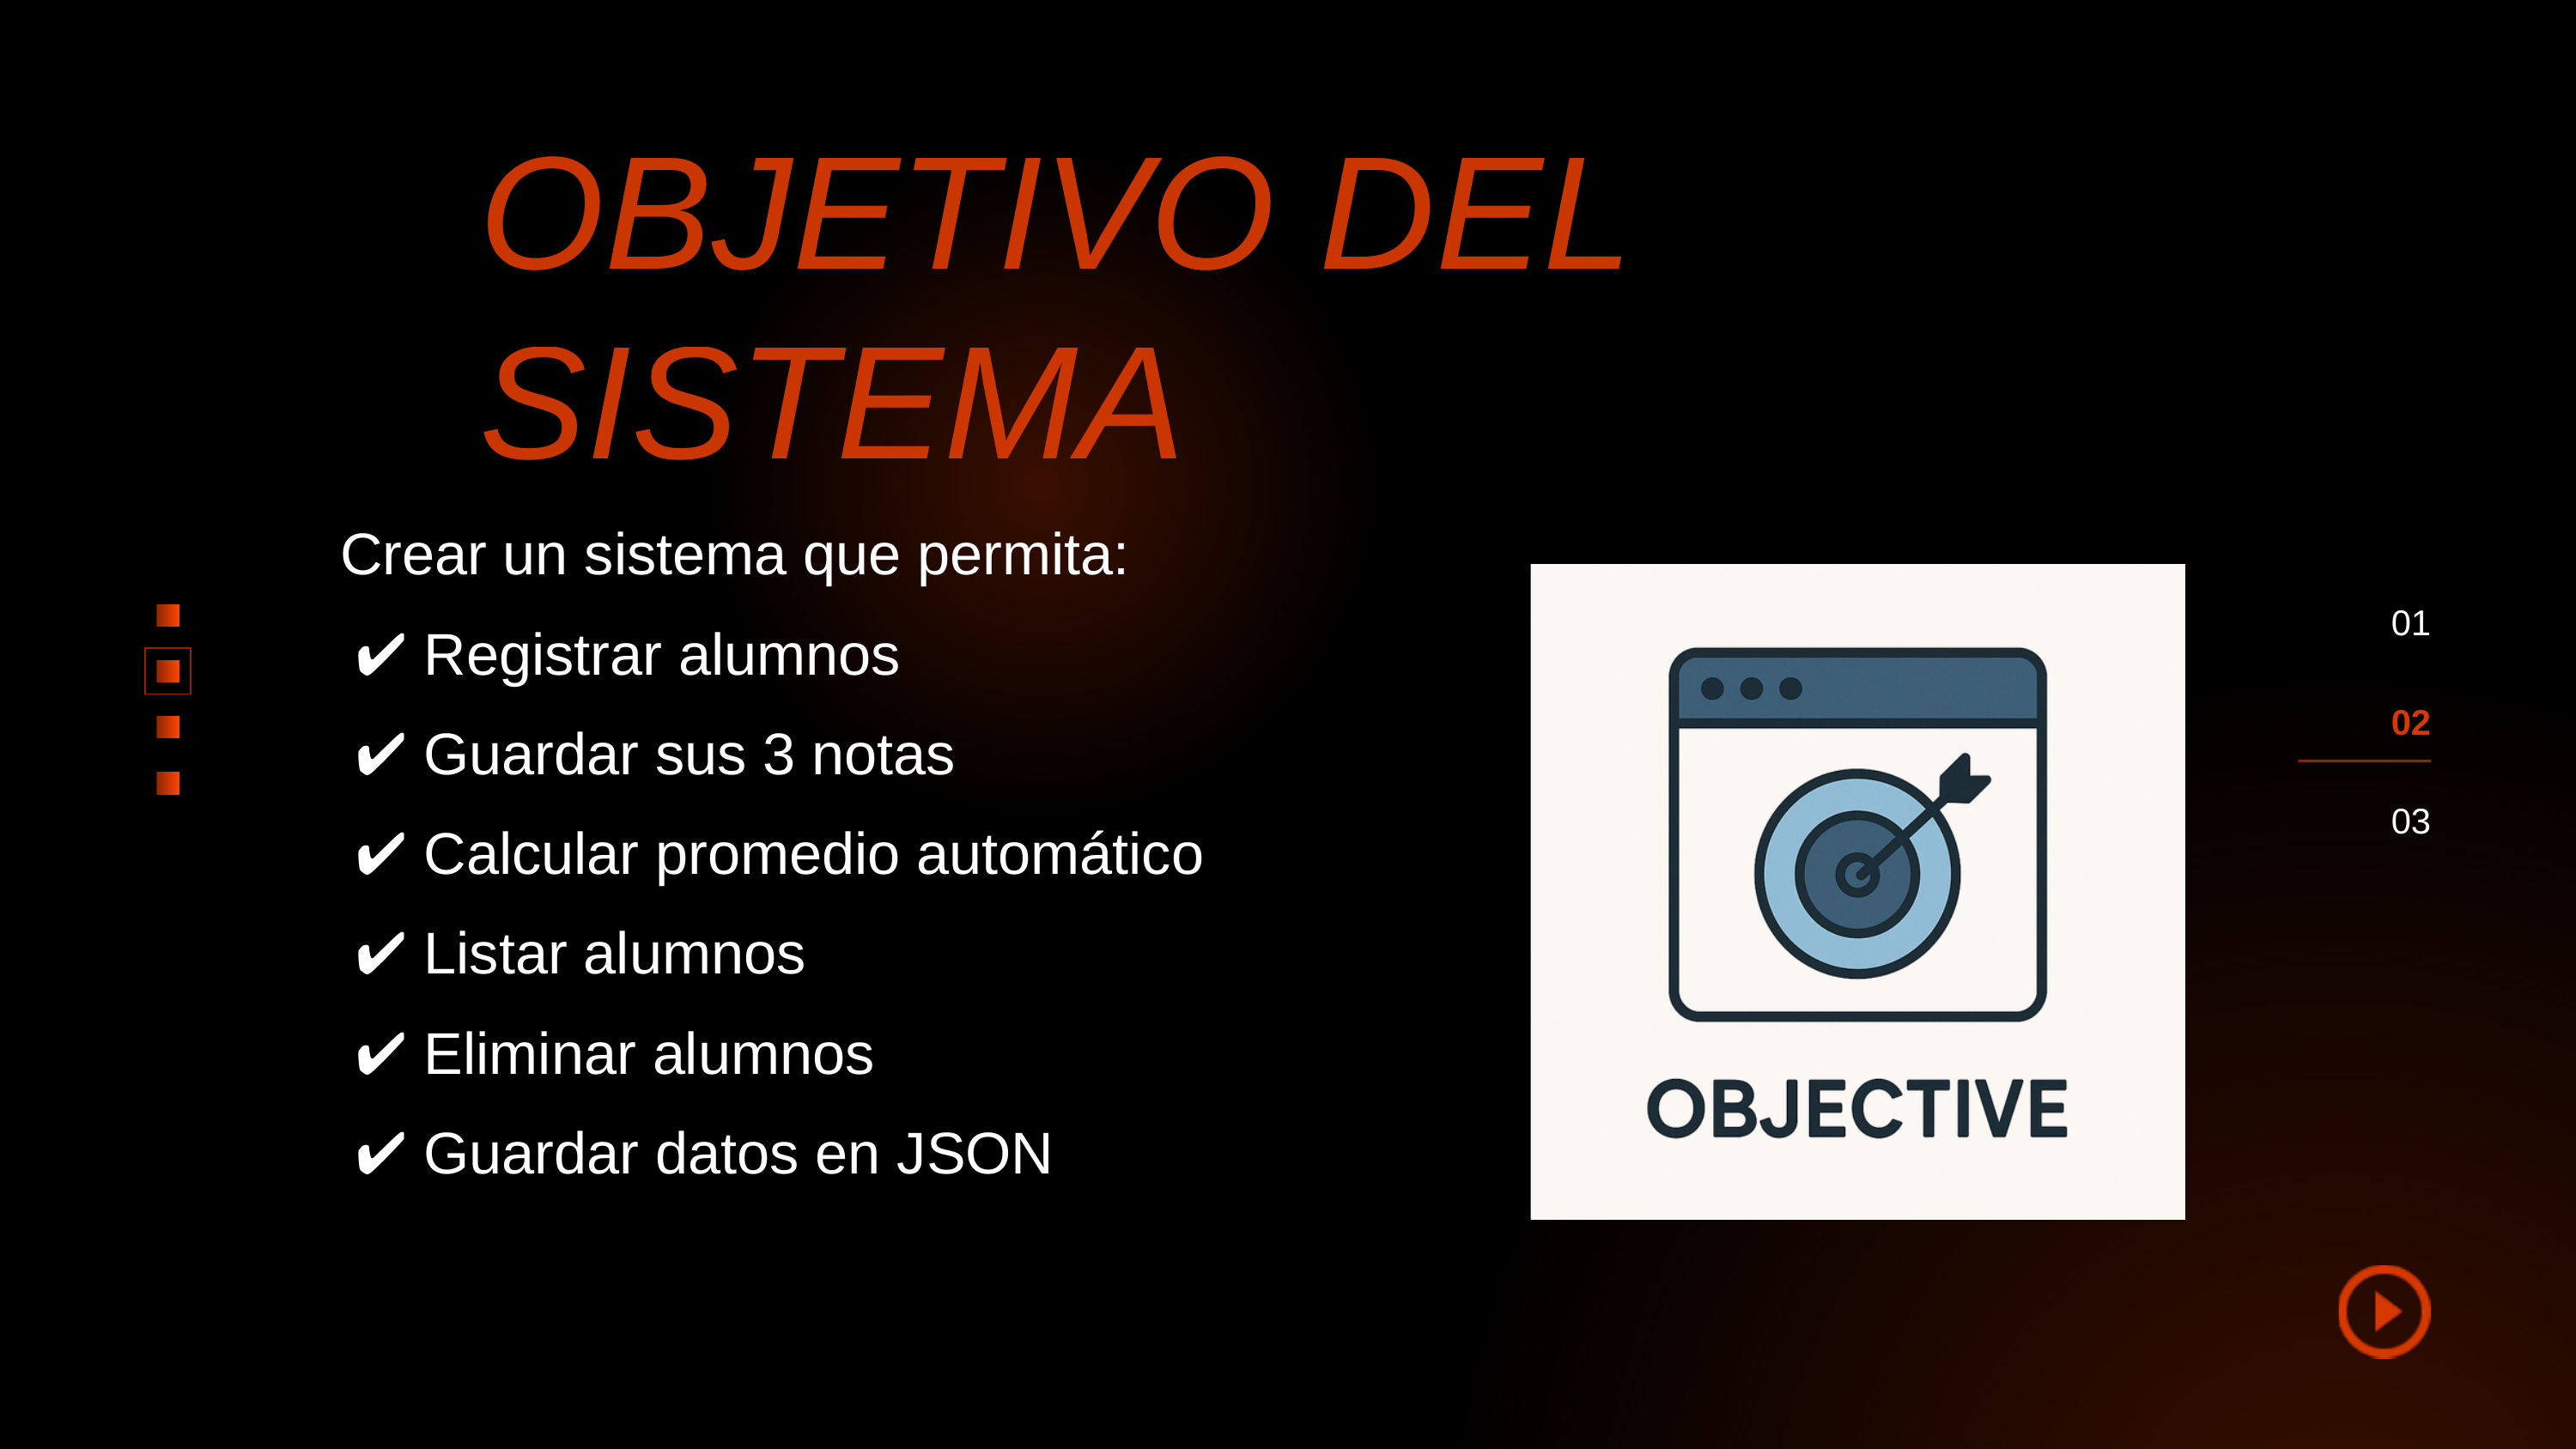

OBJETIVO DEL SISTEMA
Crear un sistema que permita:
 ✔ Registrar alumnos
 ✔ Guardar sus 3 notas
 ✔ Calcular promedio automático
 ✔ Listar alumnos
 ✔ Eliminar alumnos
 ✔ Guardar datos en JSON

01

02

03